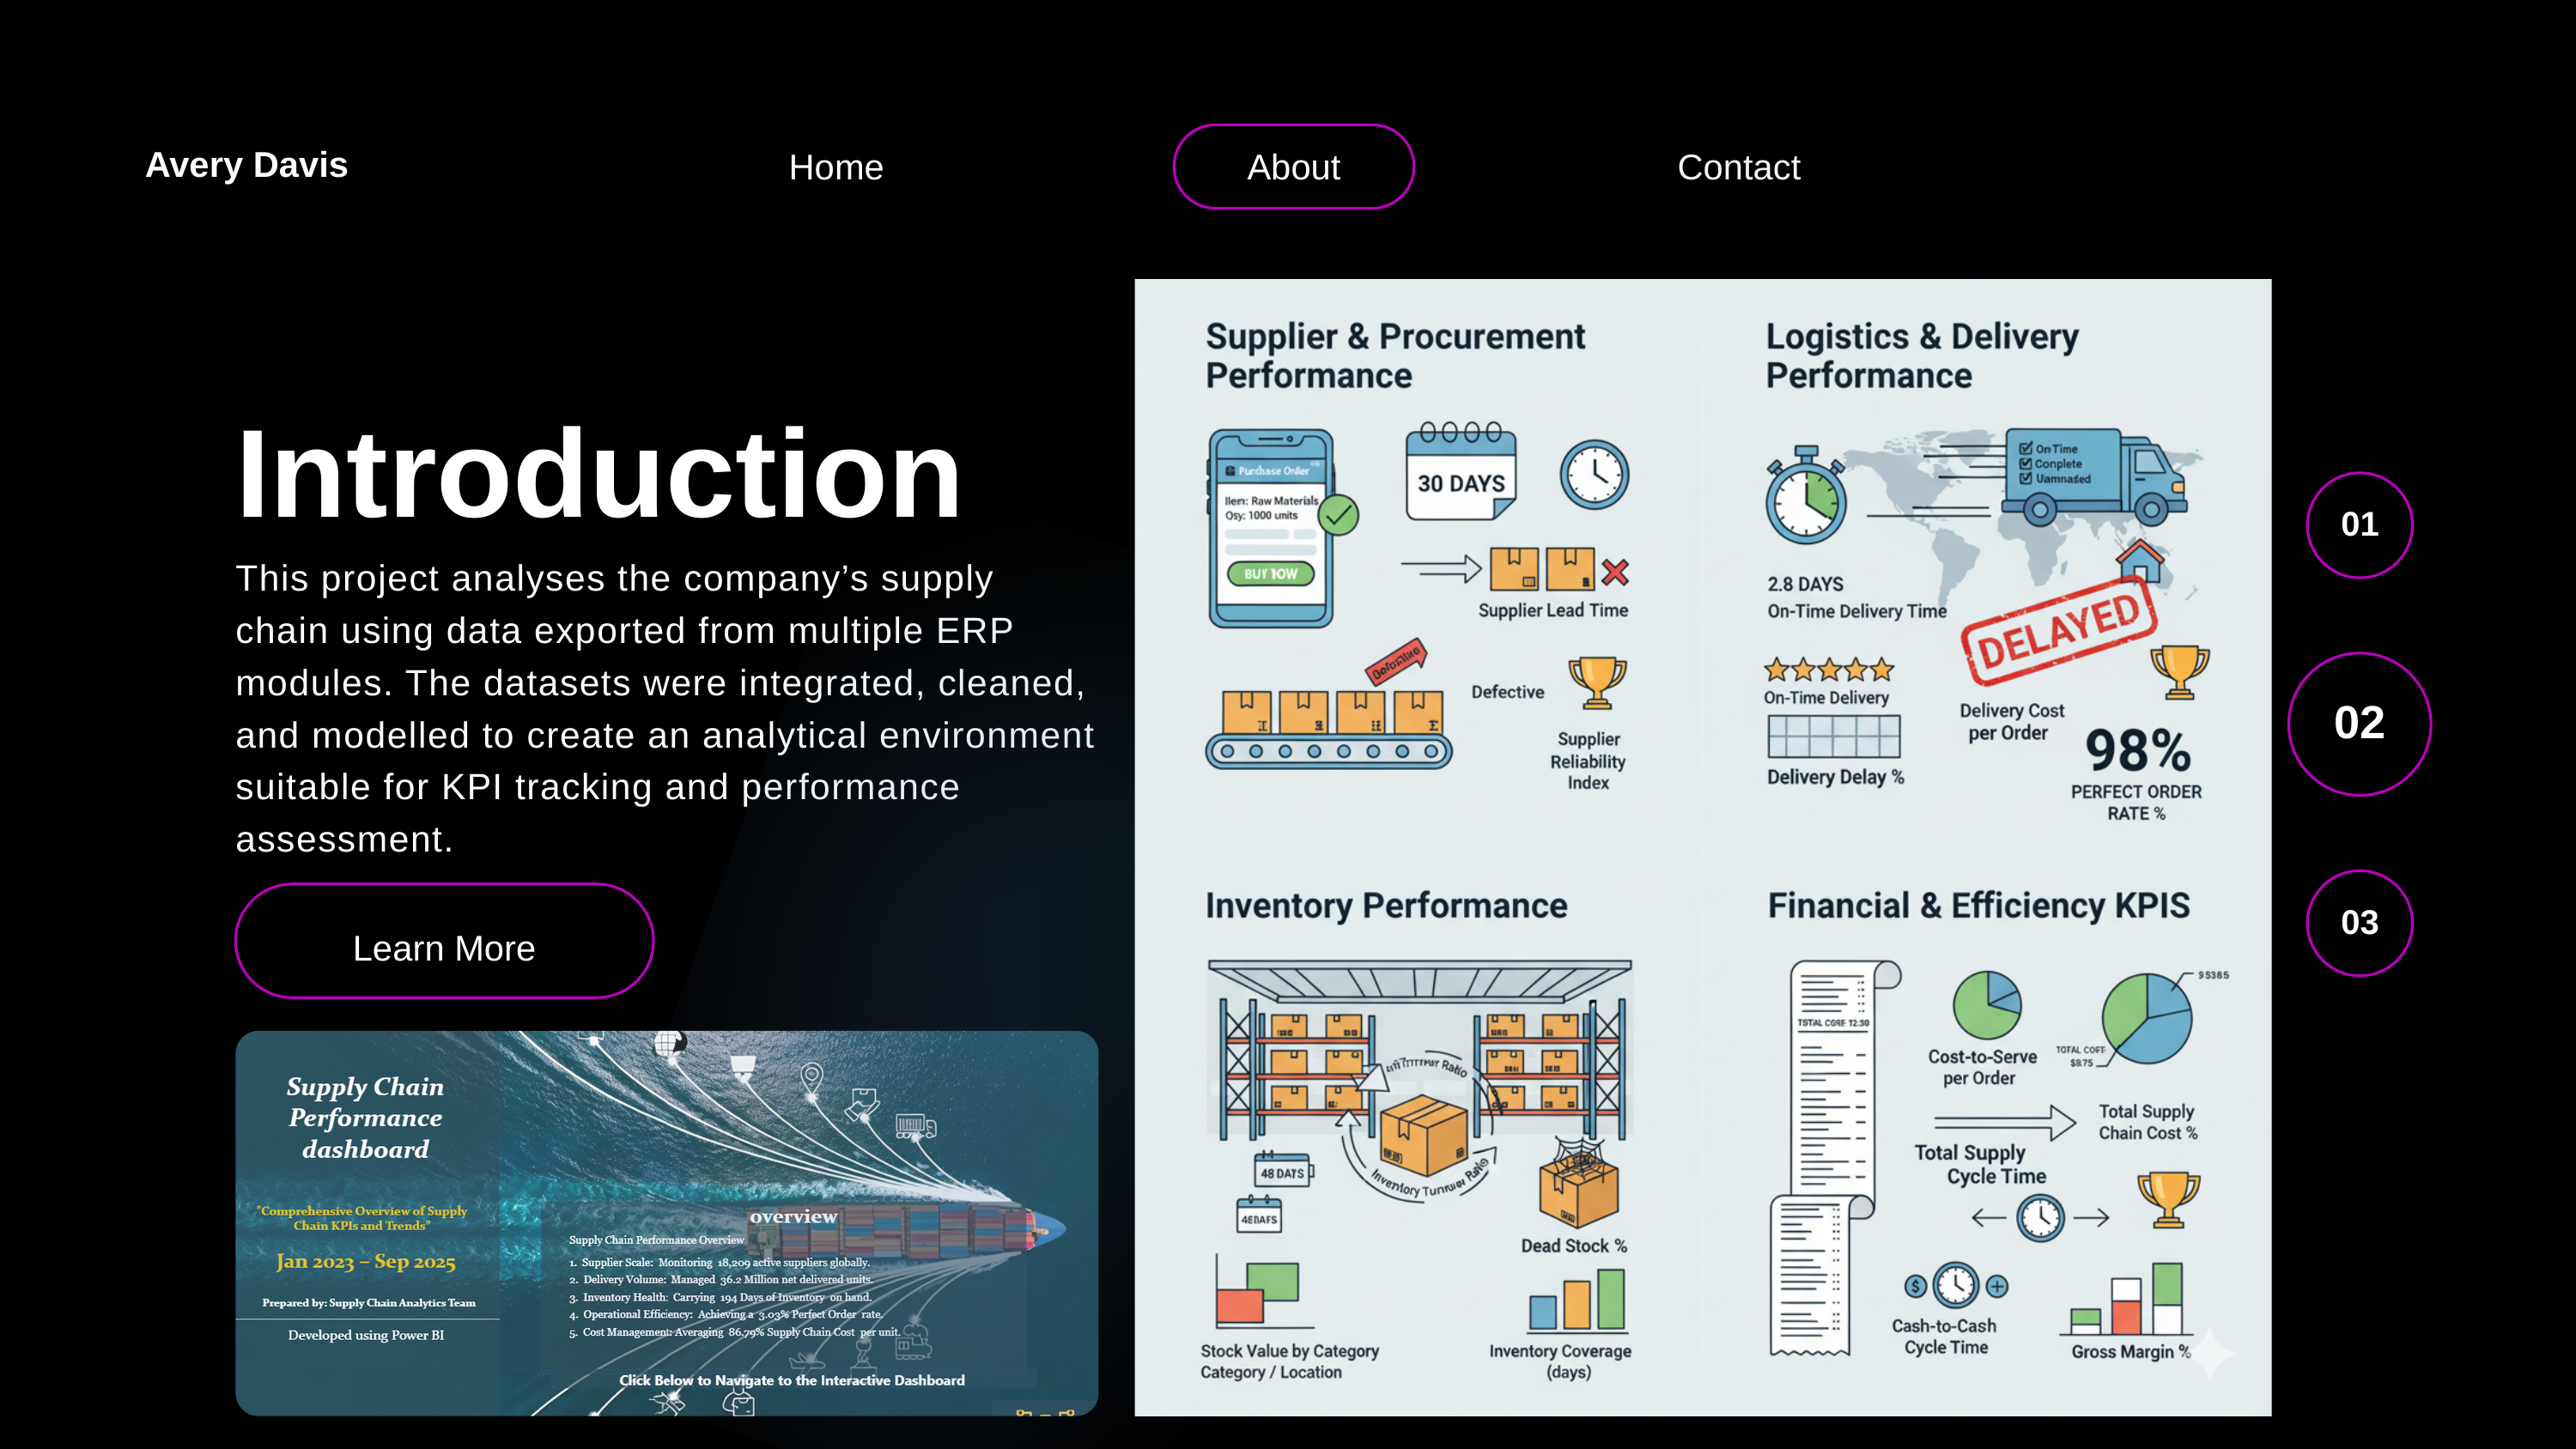

Home
About
Contact
Avery Davis

Introduction

01
This project analyses the company’s supply chain using data exported from multiple ERP modules. The datasets were integrated, cleaned, and modelled to create an analytical environment suitable for KPI tracking and performance assessment.

02

03
Learn More